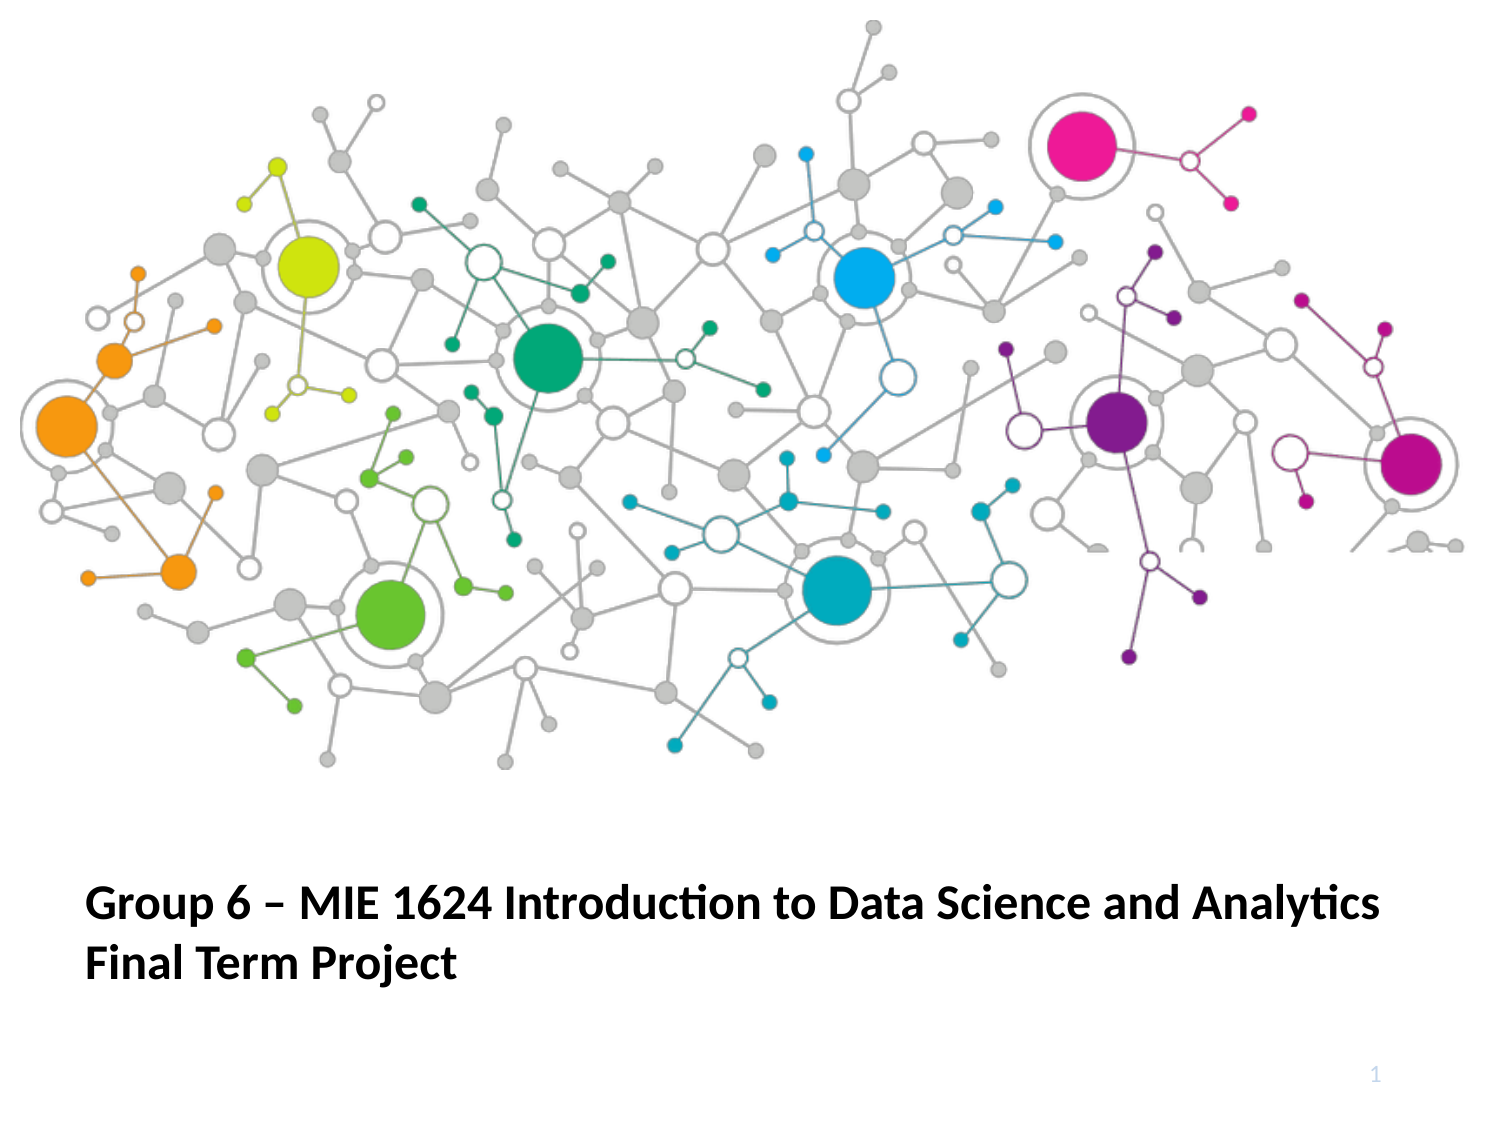

Group 6 – MIE 1624 Introduction to Data Science and Analytics
Final Term Project
1